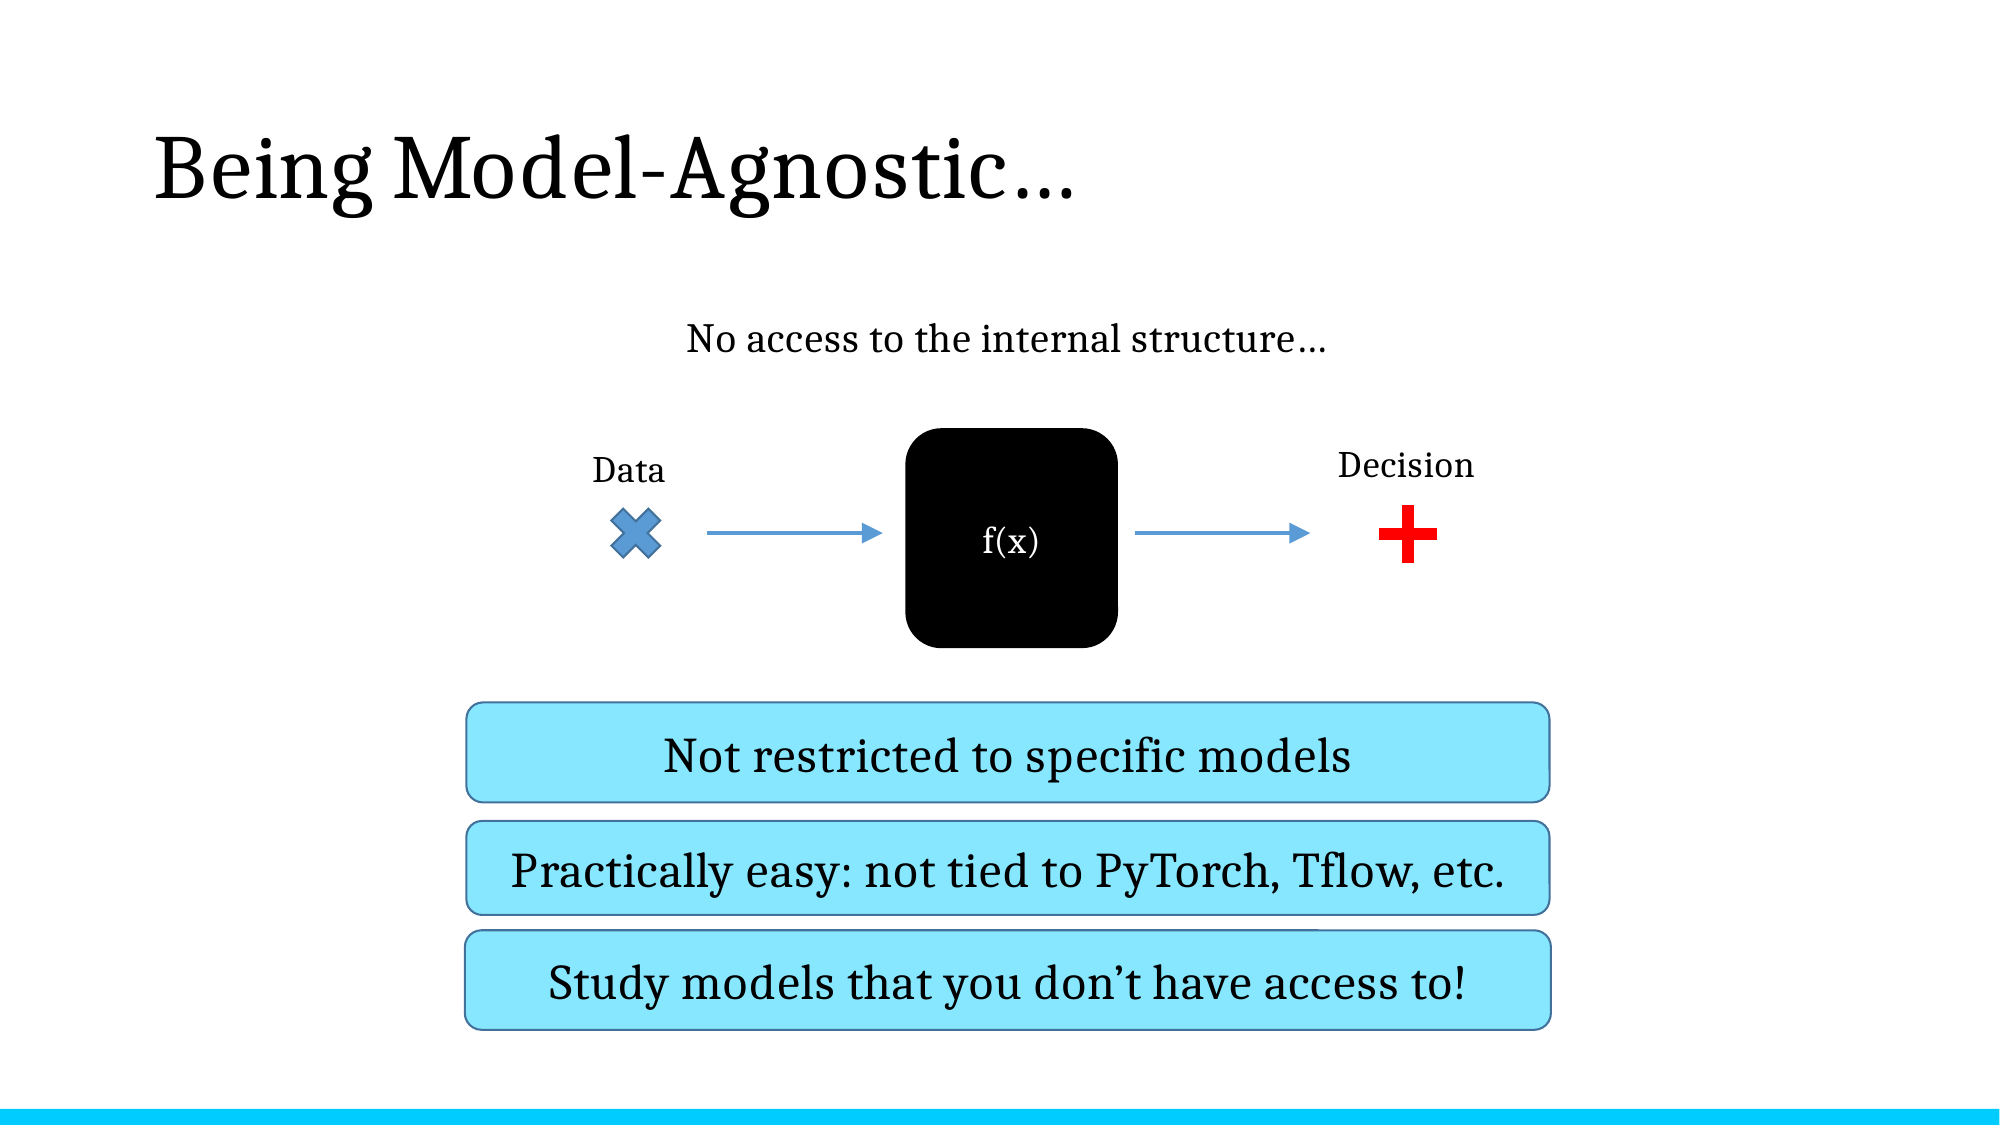

# Being Model-Agnostic…
No access to the internal structure…
f(x)
Decision
Data
X1 > 0.5
X2 > 0.5

Not restricted to specific models
Practically easy: not tied to PyTorch, Tflow, etc.
Study models that you don’t have access to!